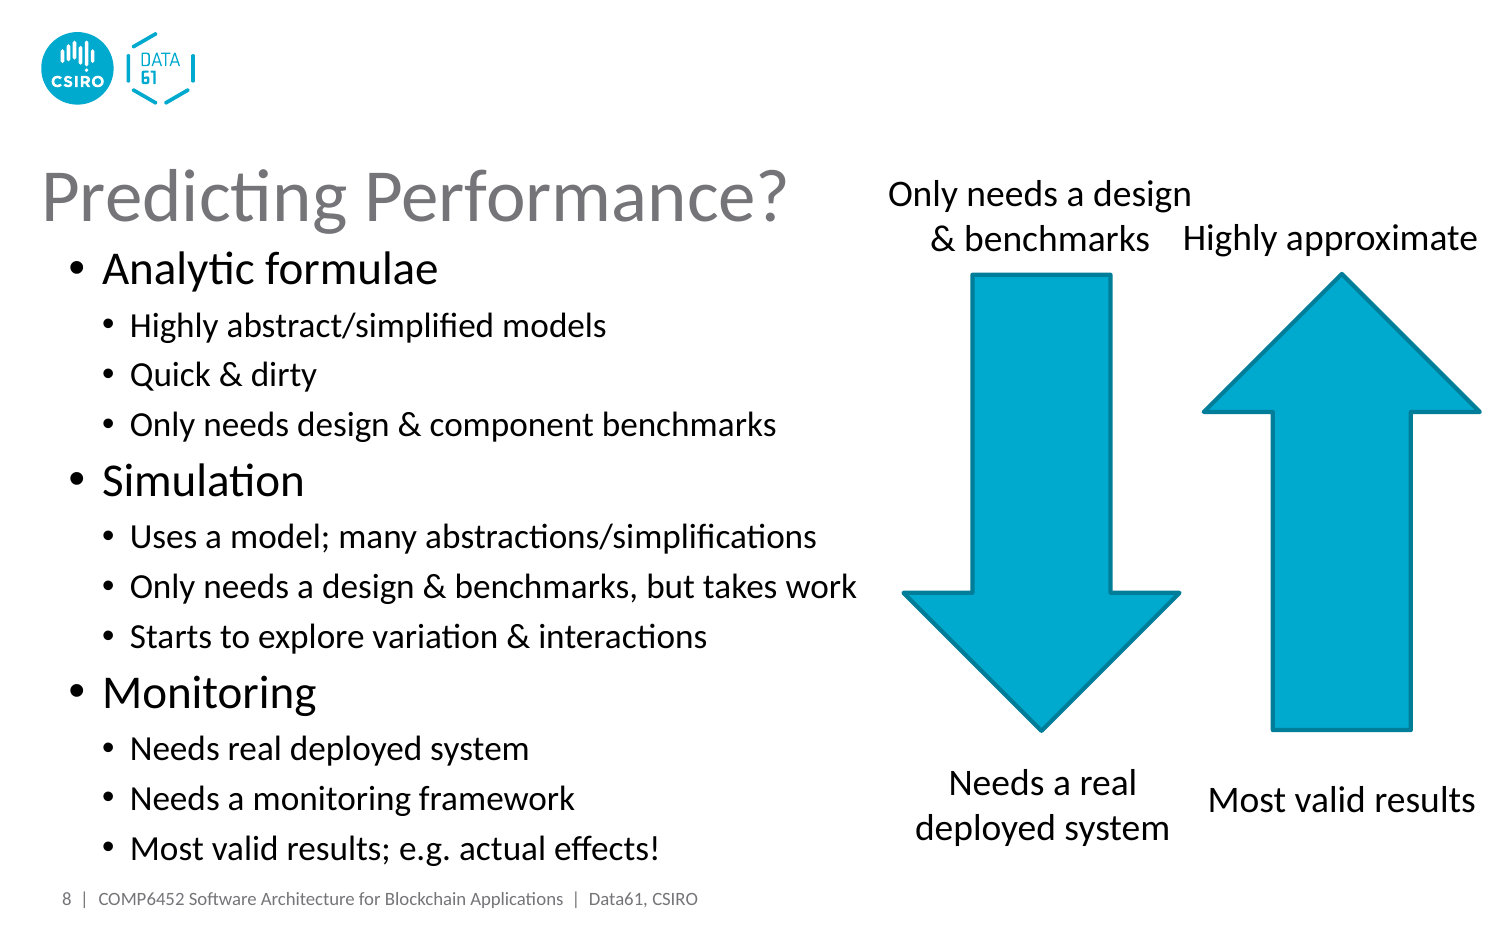

Predicting Performance?
Only needs a design
& benchmarks
Highly approximate
Analytic formulae
Highly abstract/simplified models
Quick & dirty
Only needs design & component benchmarks
Simulation
Uses a model; many abstractions/simplifications
Only needs a design & benchmarks, but takes work
Starts to explore variation & interactions
Monitoring
Needs real deployed system
Needs a monitoring framework
Most valid results; e.g. actual effects!

Needs a real
deployed system
Most valid results
8  |
COMP6452 Software Architecture for Blockchain Applications  |  Data61, CSIRO